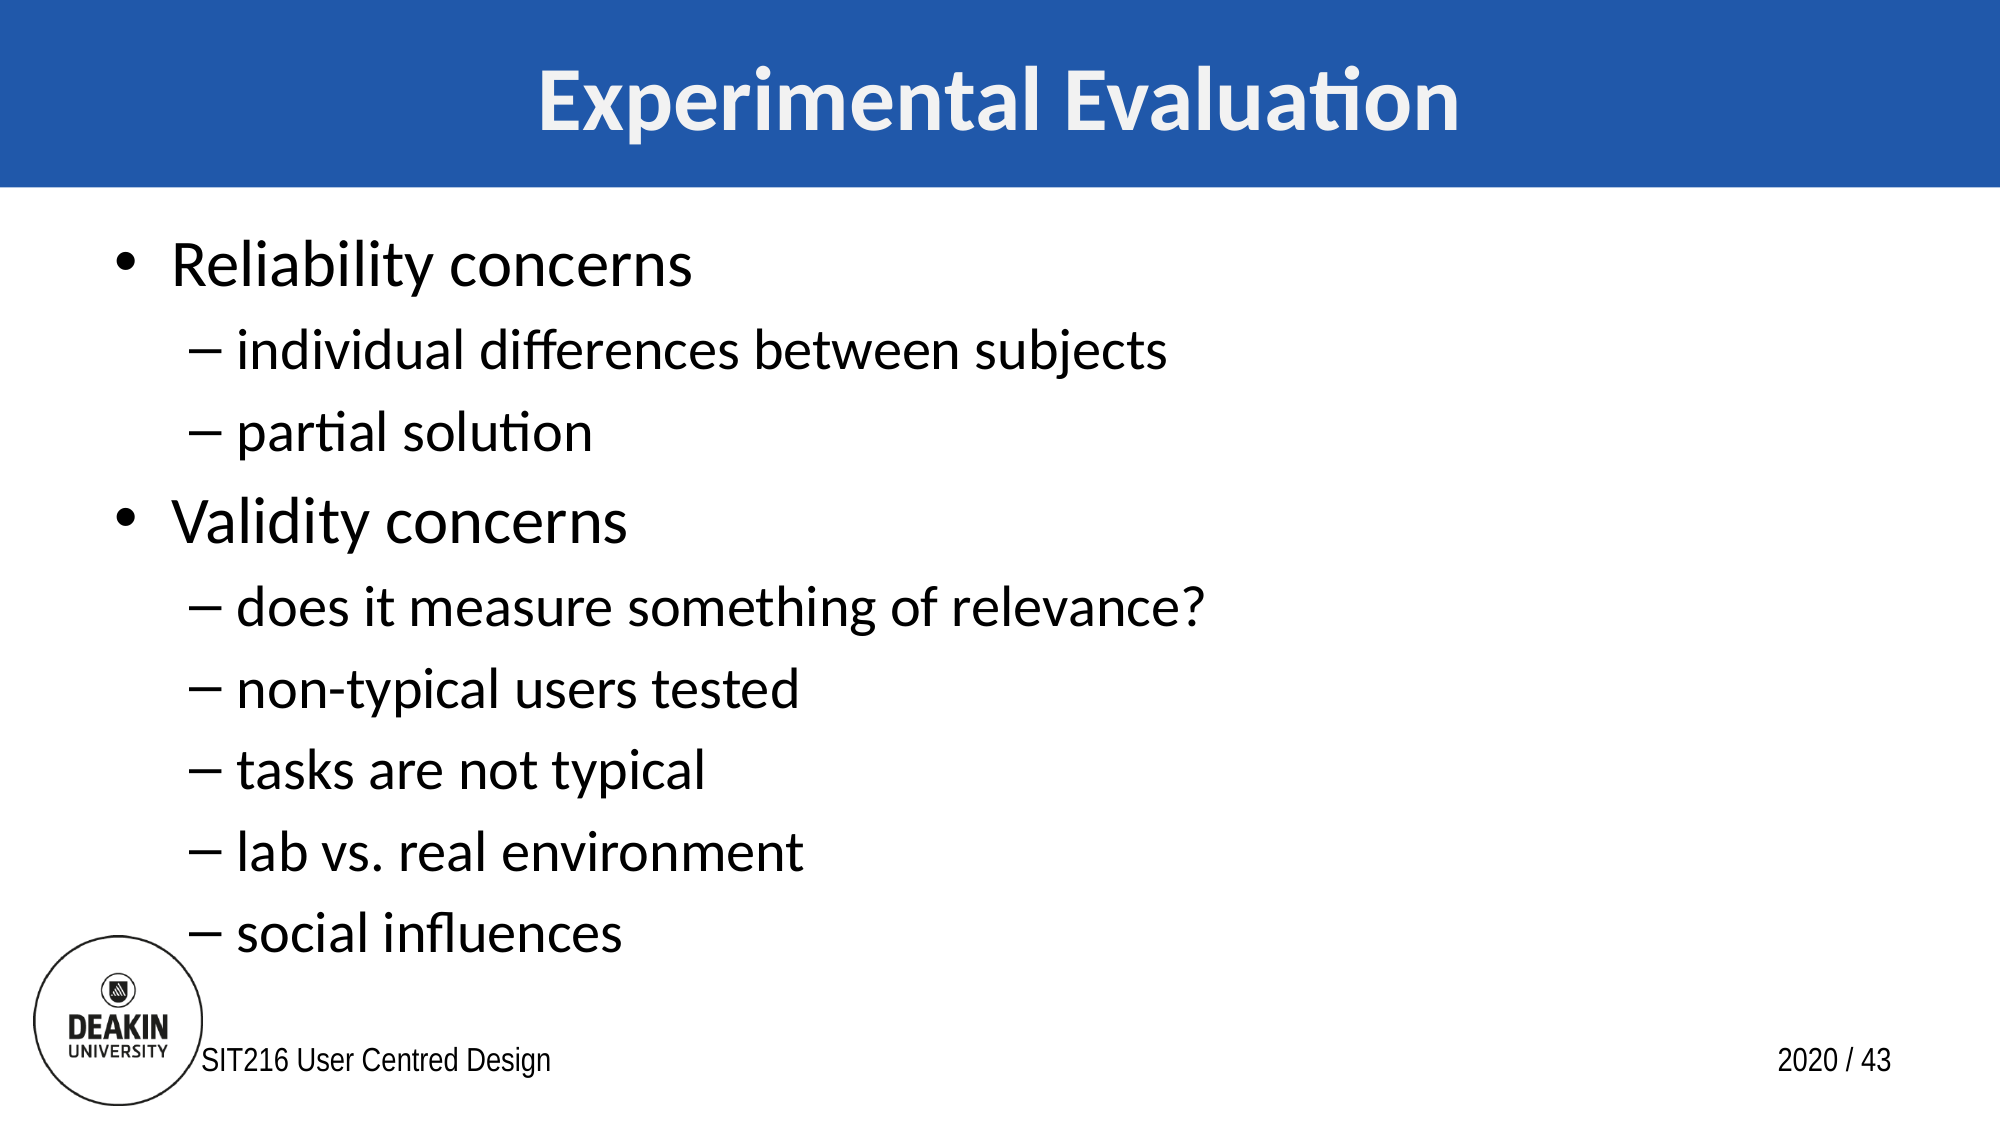

# Experimental Evaluation
Reliability concerns
individual differences between subjects
partial solution
Validity concerns
does it measure something of relevance?
non-typical users tested
tasks are not typical
lab vs. real environment
social influences